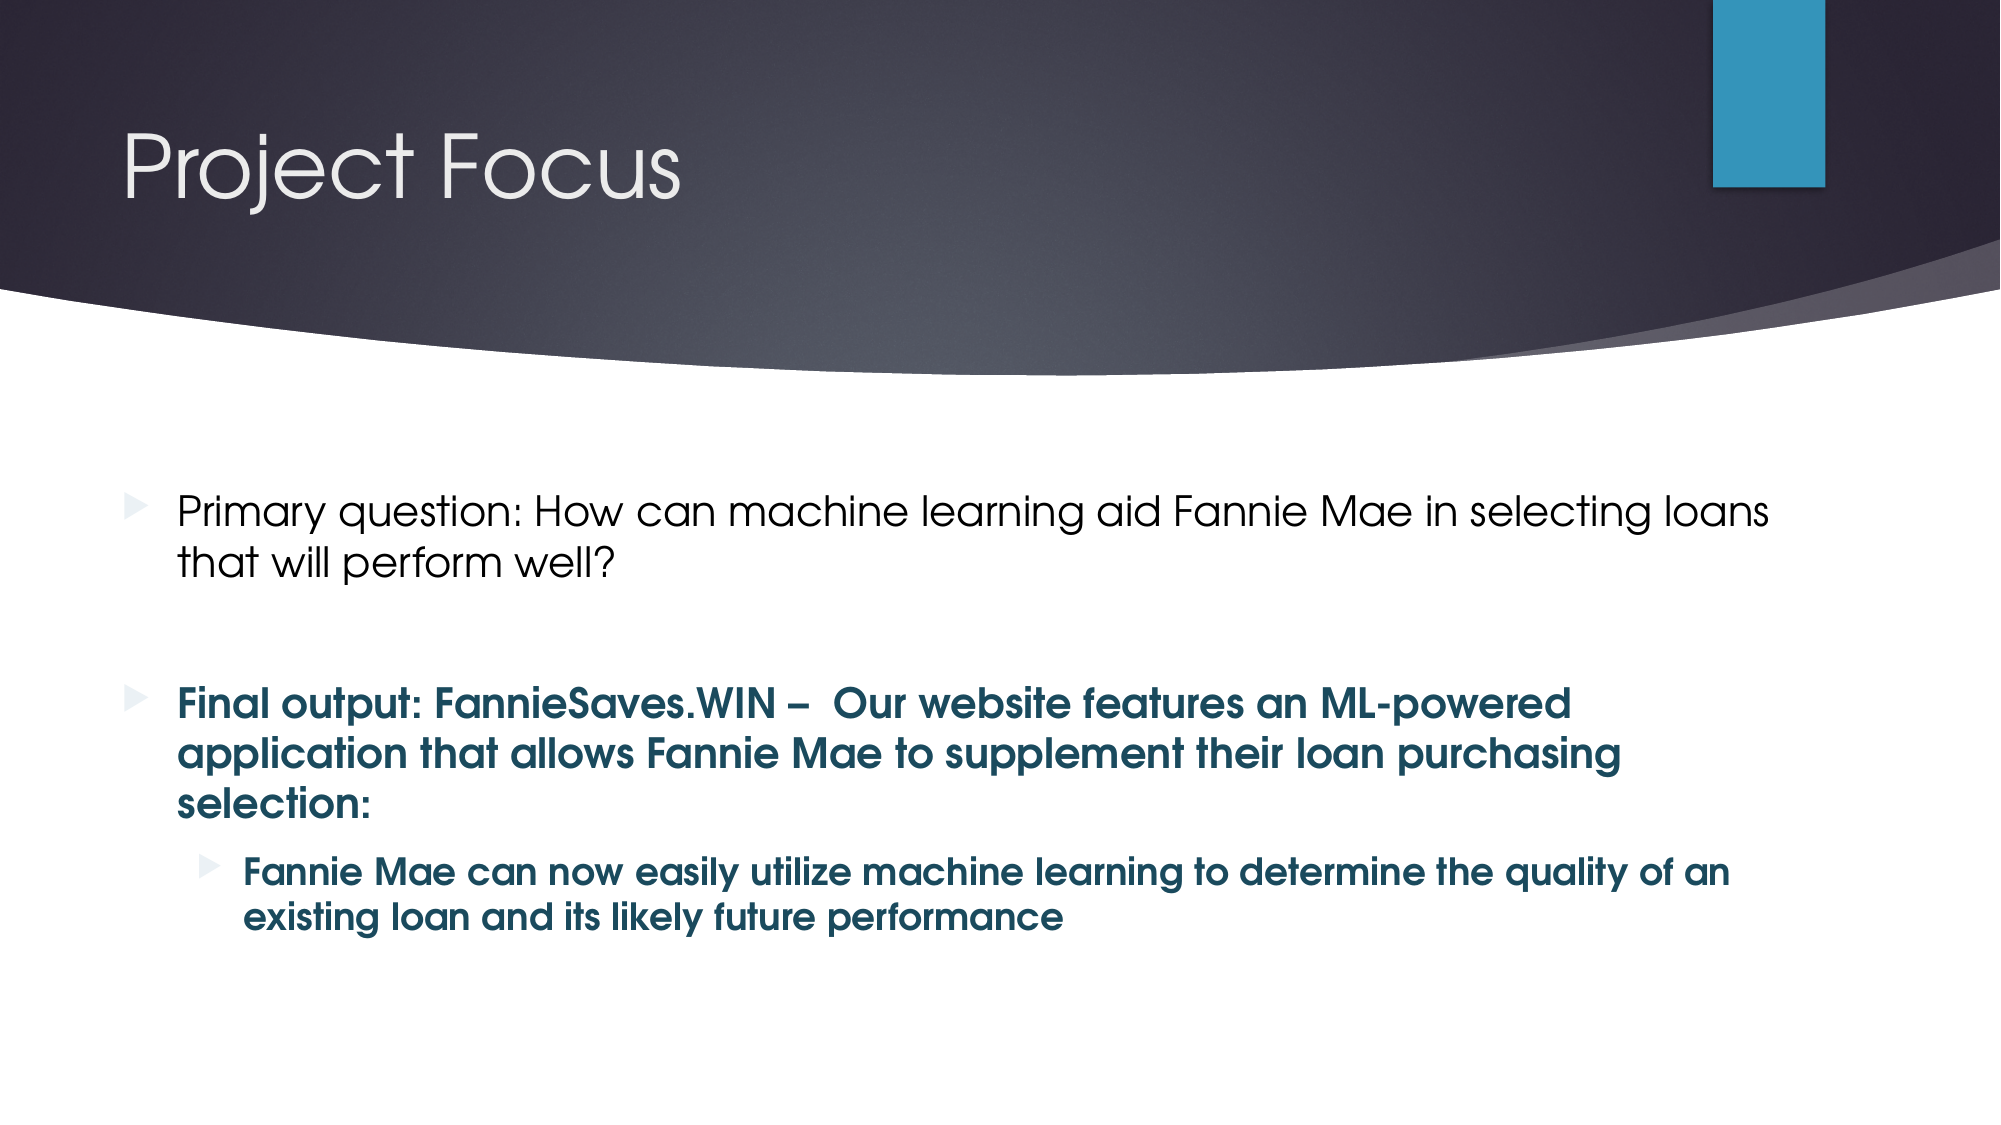

# Project Focus

Primary question: How can machine learning aid Fannie Mae in selecting loans that will perform well?

Final output: FannieSaves.WIN –  Our website features an ML-powered application that allows Fannie Mae to supplement their loan purchasing selection:
Fannie Mae can now easily utilize machine learning to determine the quality of an existing loan and its likely future performance